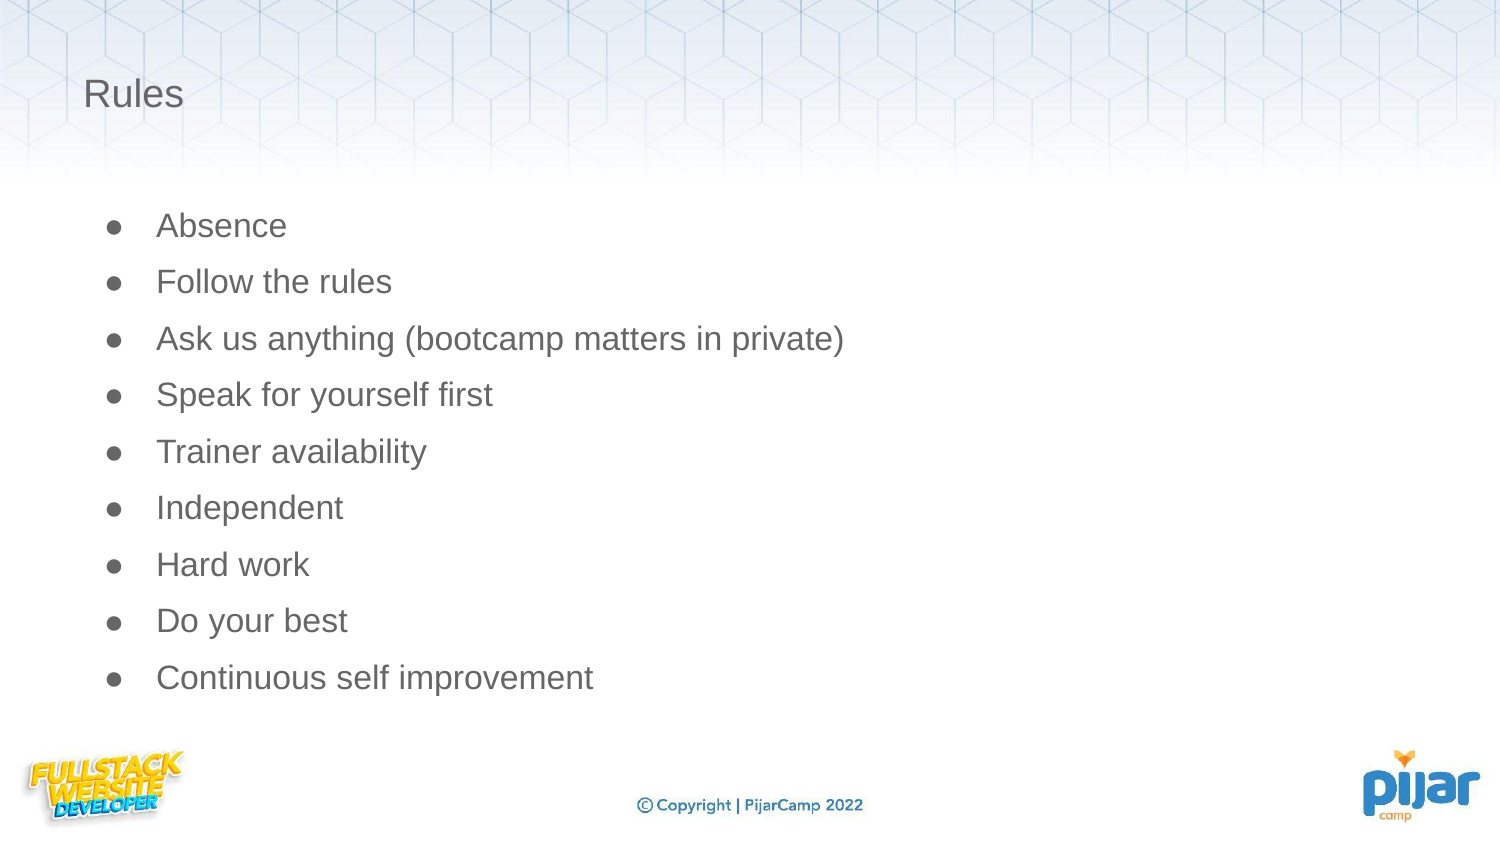

Rules
Absence
Follow the rules
Ask us anything (bootcamp matters in private)
Speak for yourself first
Trainer availability
Independent
Hard work
Do your best
Continuous self improvement